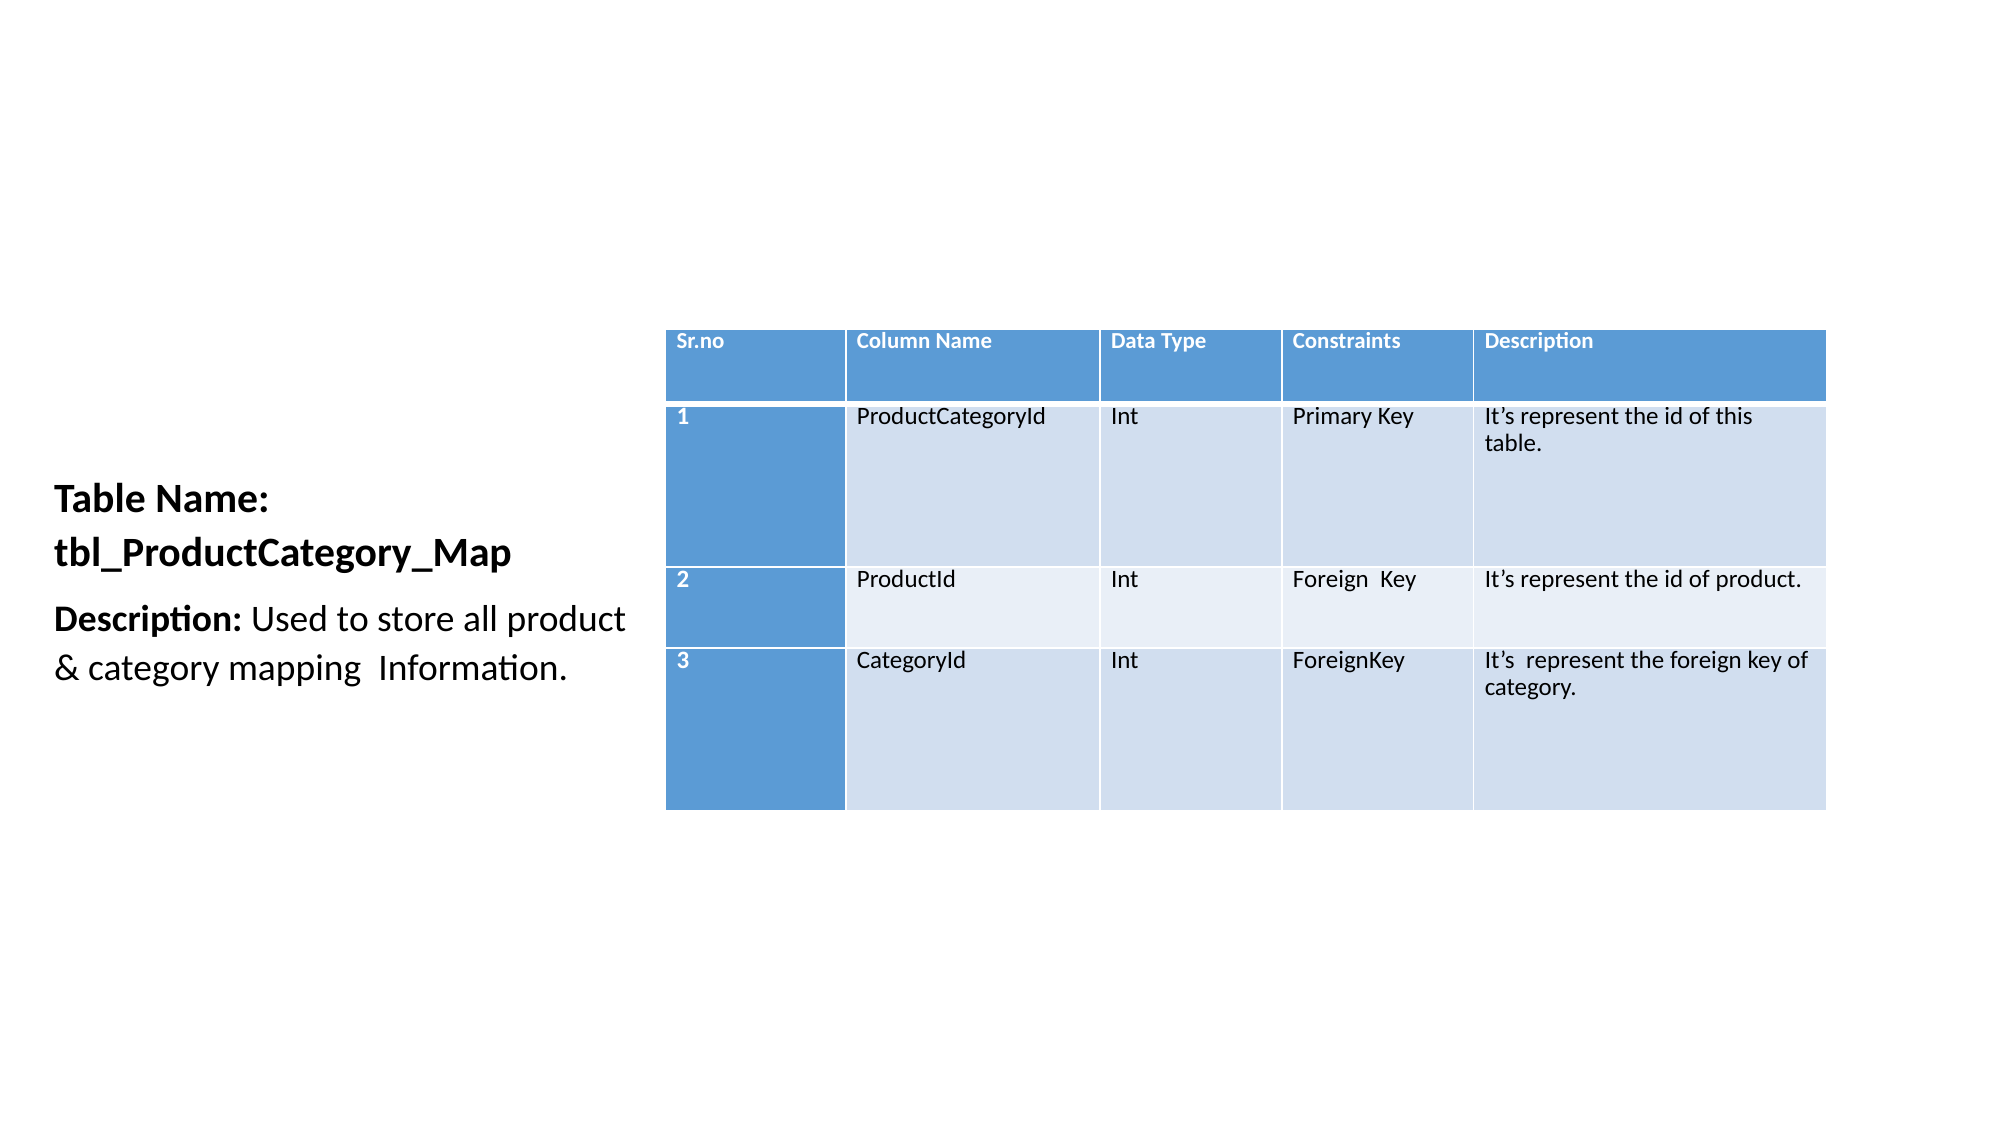

| Sr.no | Column Name | Data Type | Constraints | Description |
| --- | --- | --- | --- | --- |
| 1 | ProductCategoryId | Int | Primary Key | It’s represent the id of this table. |
| 2 | ProductId | Int | Foreign Key | It’s represent the id of product. |
| 3 | CategoryId | Int | ForeignKey | It’s represent the foreign key of category. |
Table Name: tbl_ProductCategory_Map
Description: Used to store all product & category mapping  Information.